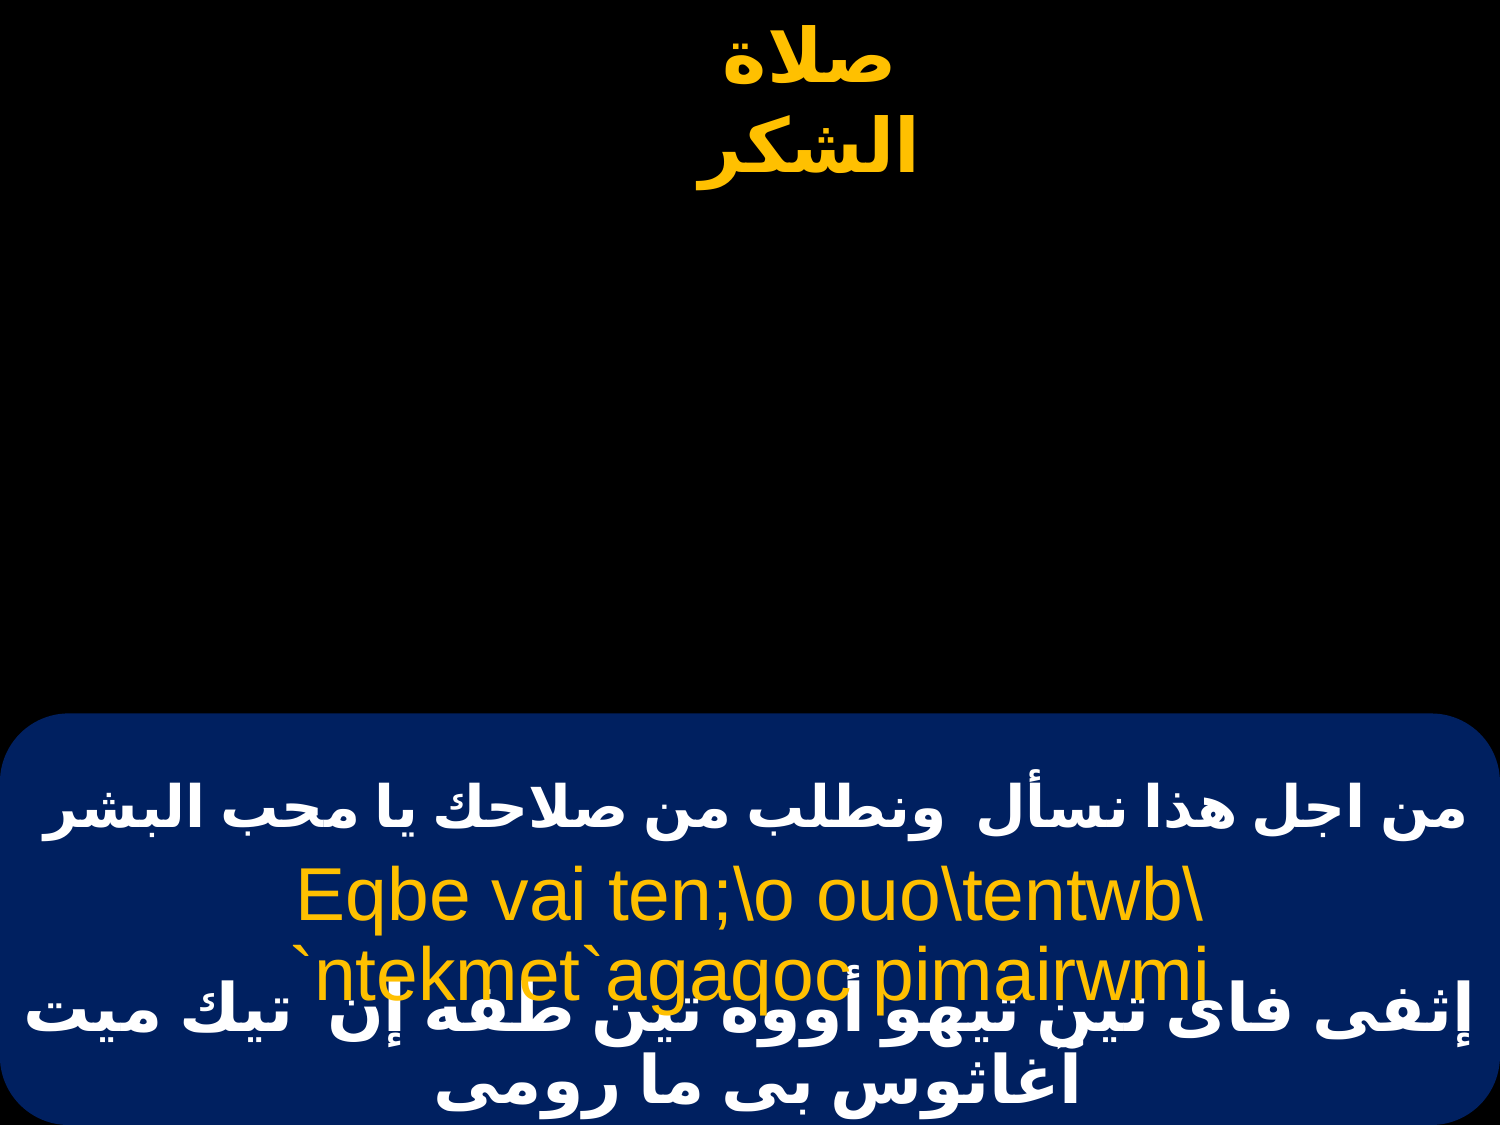

# من اجل هذا نسأل  ونطلب من صلاحك يا محب البشر
Eqbe vai ten;\o ouo\tentwb\ `ntekmet`agaqoc pimairwmi
إثفى فاى تين تيهو أووه تين طفه إن  تيك ميت آغاثوس بى ما رومى